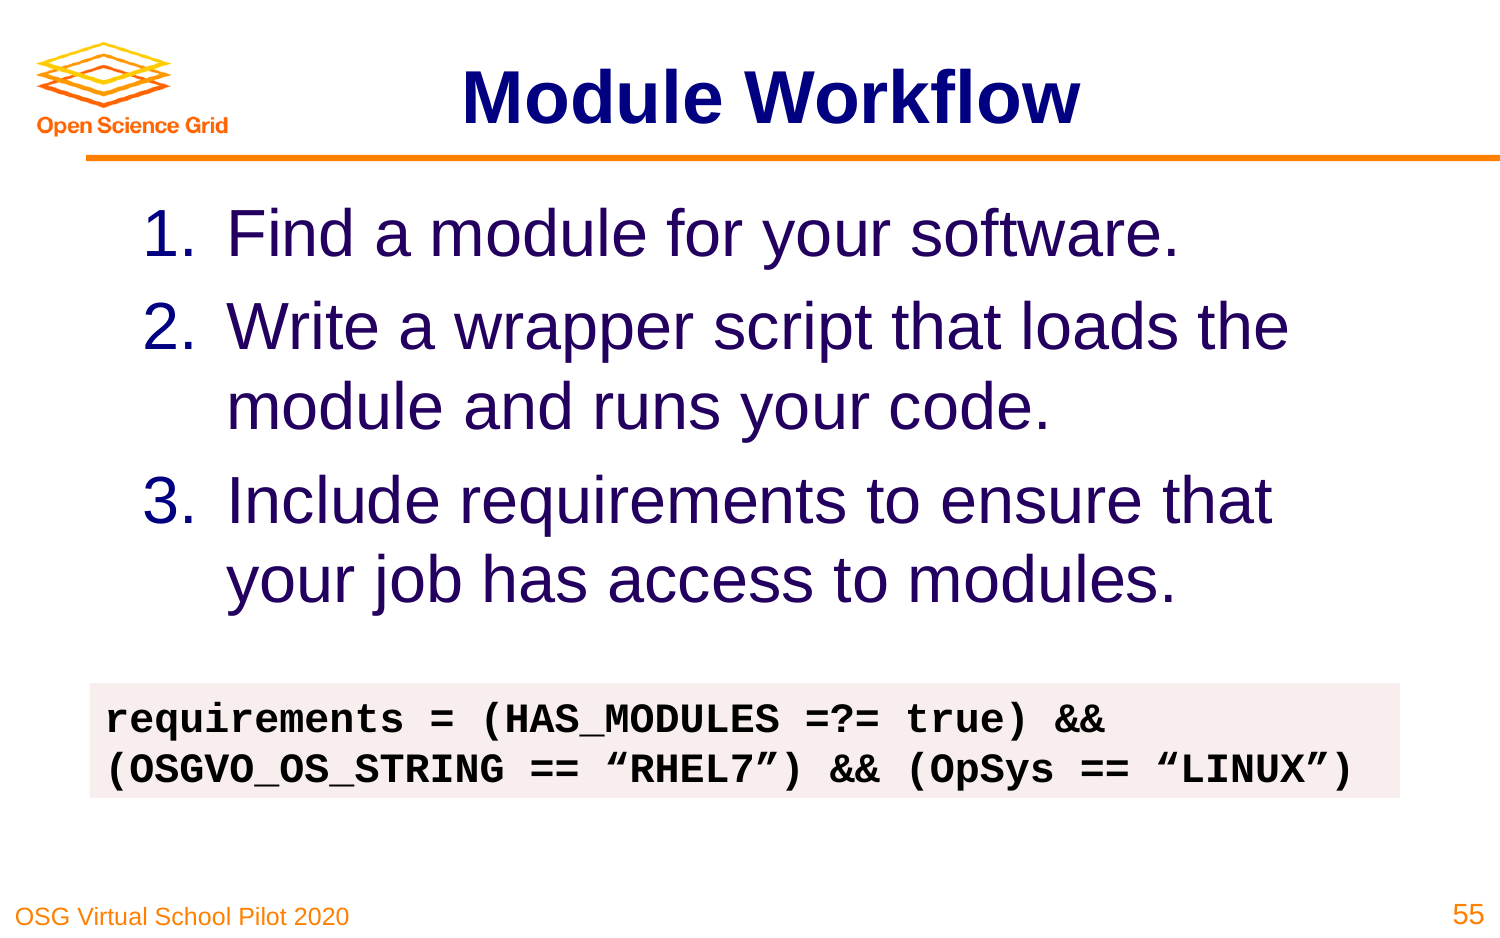

# Module Workflow
Find a module for your software.
Write a wrapper script that loads the module and runs your code.
Include requirements to ensure that your job has access to modules.
requirements = (HAS_MODULES =?= true) && (OSGVO_OS_STRING == “RHEL7”) && (OpSys == “LINUX”)
55